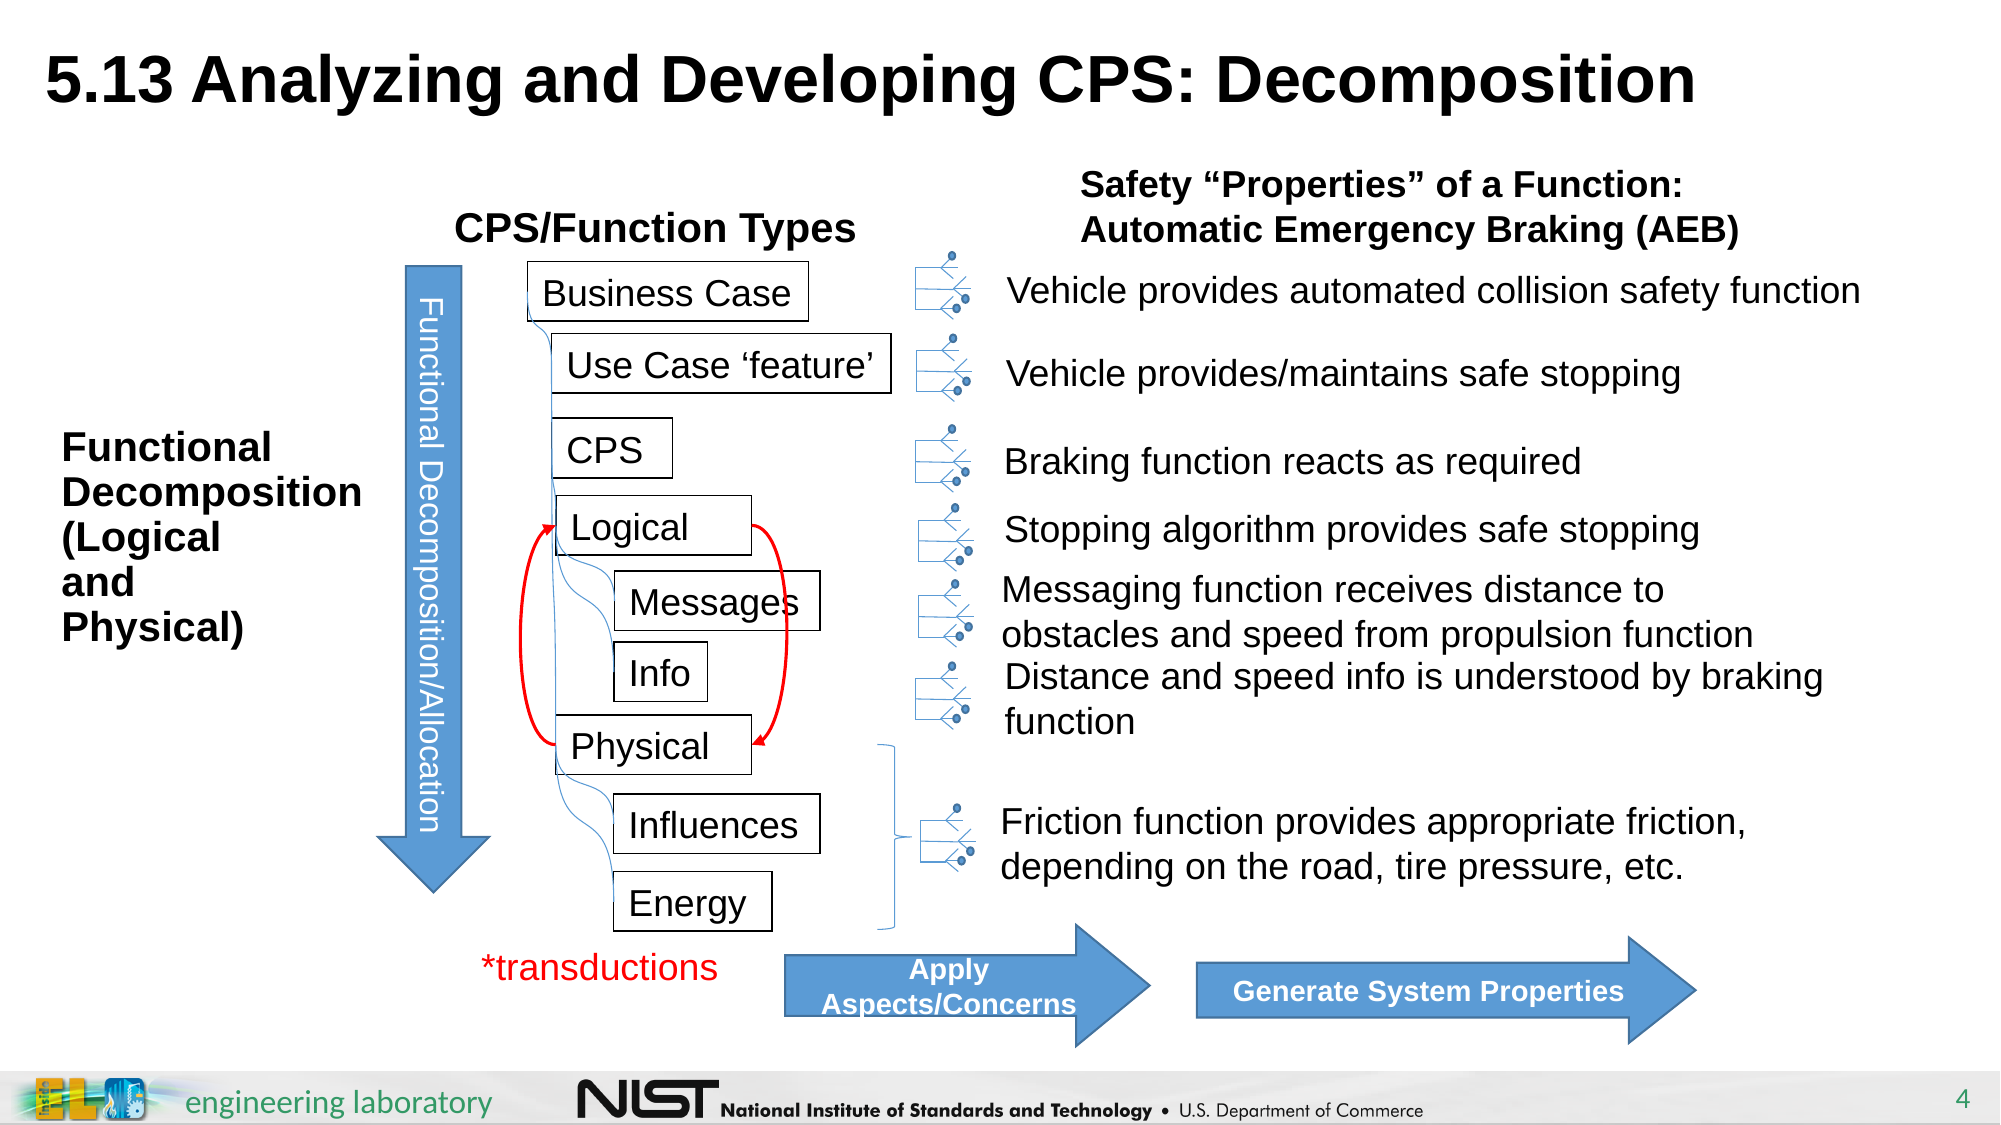

# 5.13 Analyzing and Developing CPS: Decomposition
Safety “Properties” of a Function: Automatic Emergency Braking (AEB)
Vehicle provides automated collision safety function
Vehicle provides/maintains safe stopping
Braking function reacts as required
Stopping algorithm provides safe stopping
Messaging function receives distance to obstacles and speed from propulsion function
Distance and speed info is understood by braking
function
Friction function provides appropriate friction, depending on the road, tire pressure, etc.
Generate System Properties
CPS/Function Types
Business Case
Use Case ‘feature’
CPS
Logical
Functional Decomposition/Allocation
Messages
Info
Physical
Influences
Energy
*transductions

Functional Decomposition (Logical
and
Physical)

Apply Aspects/Concerns
4